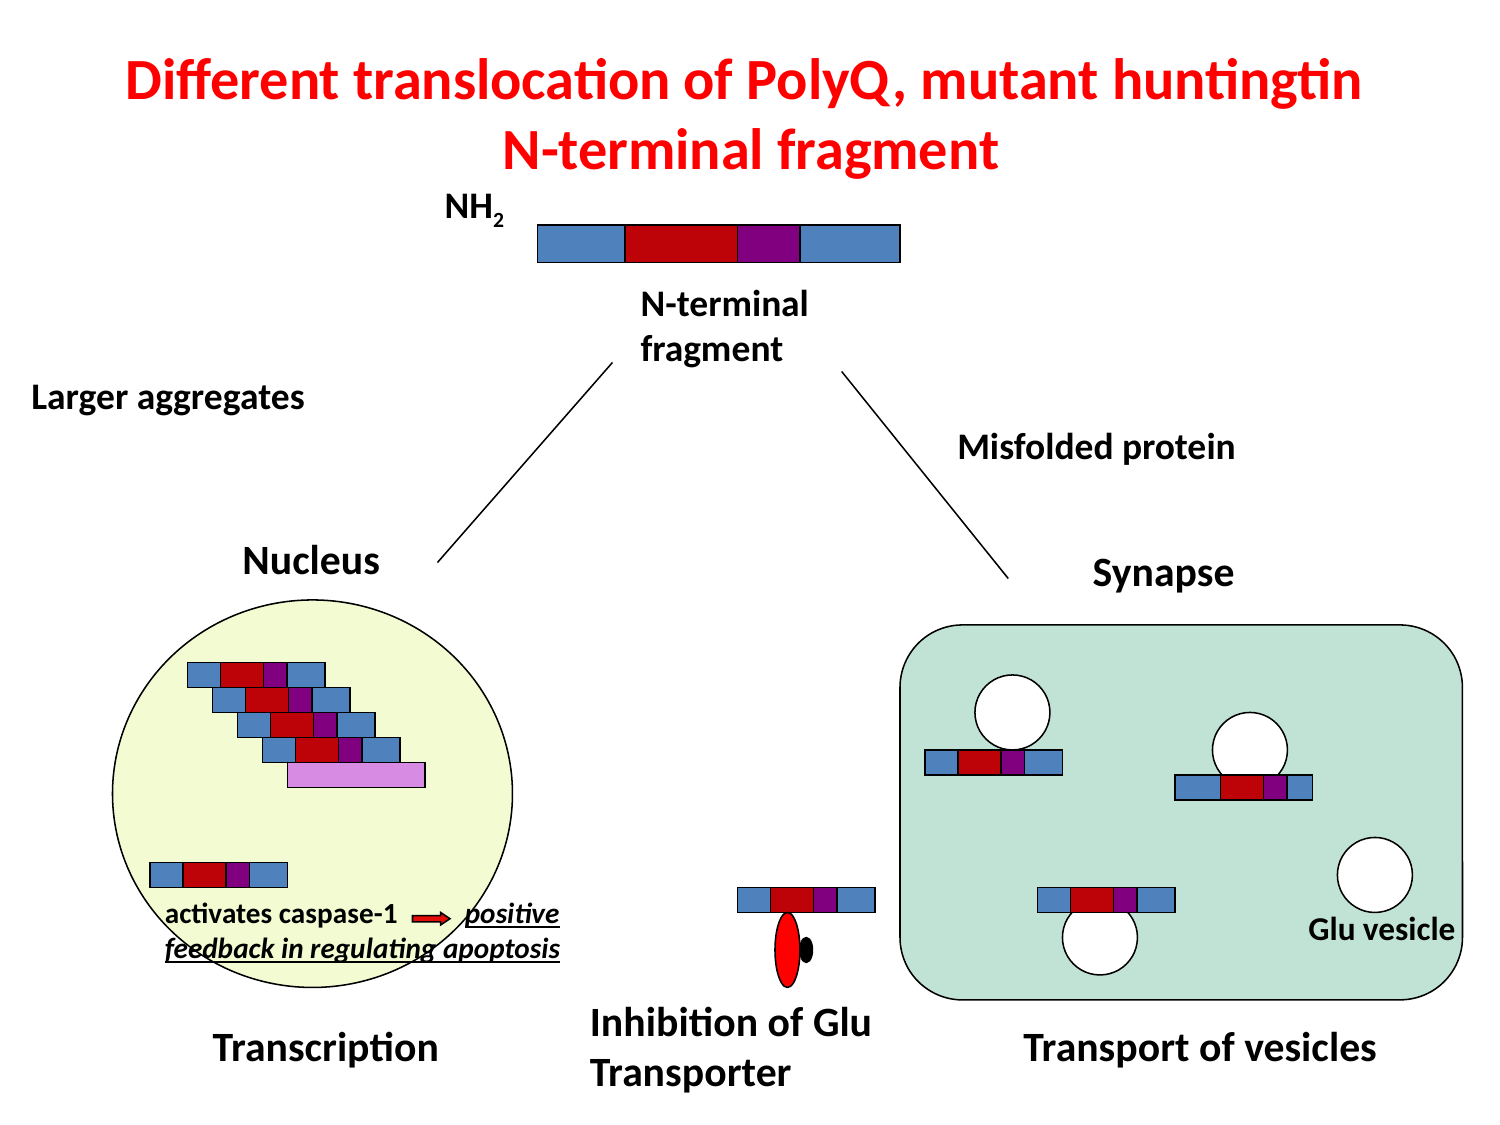

Different translocation of PolyQ, mutant huntingtin
N-terminal fragment
NH2

N-terminal
fragment

Larger aggregates

Misfolded protein
Nucleus
Synapse

activates caspase-1  	positive feedback in regulating apoptosis

Glu vesicle

Inhibition of Glu Transporter
Transcription
Transport of vesicles